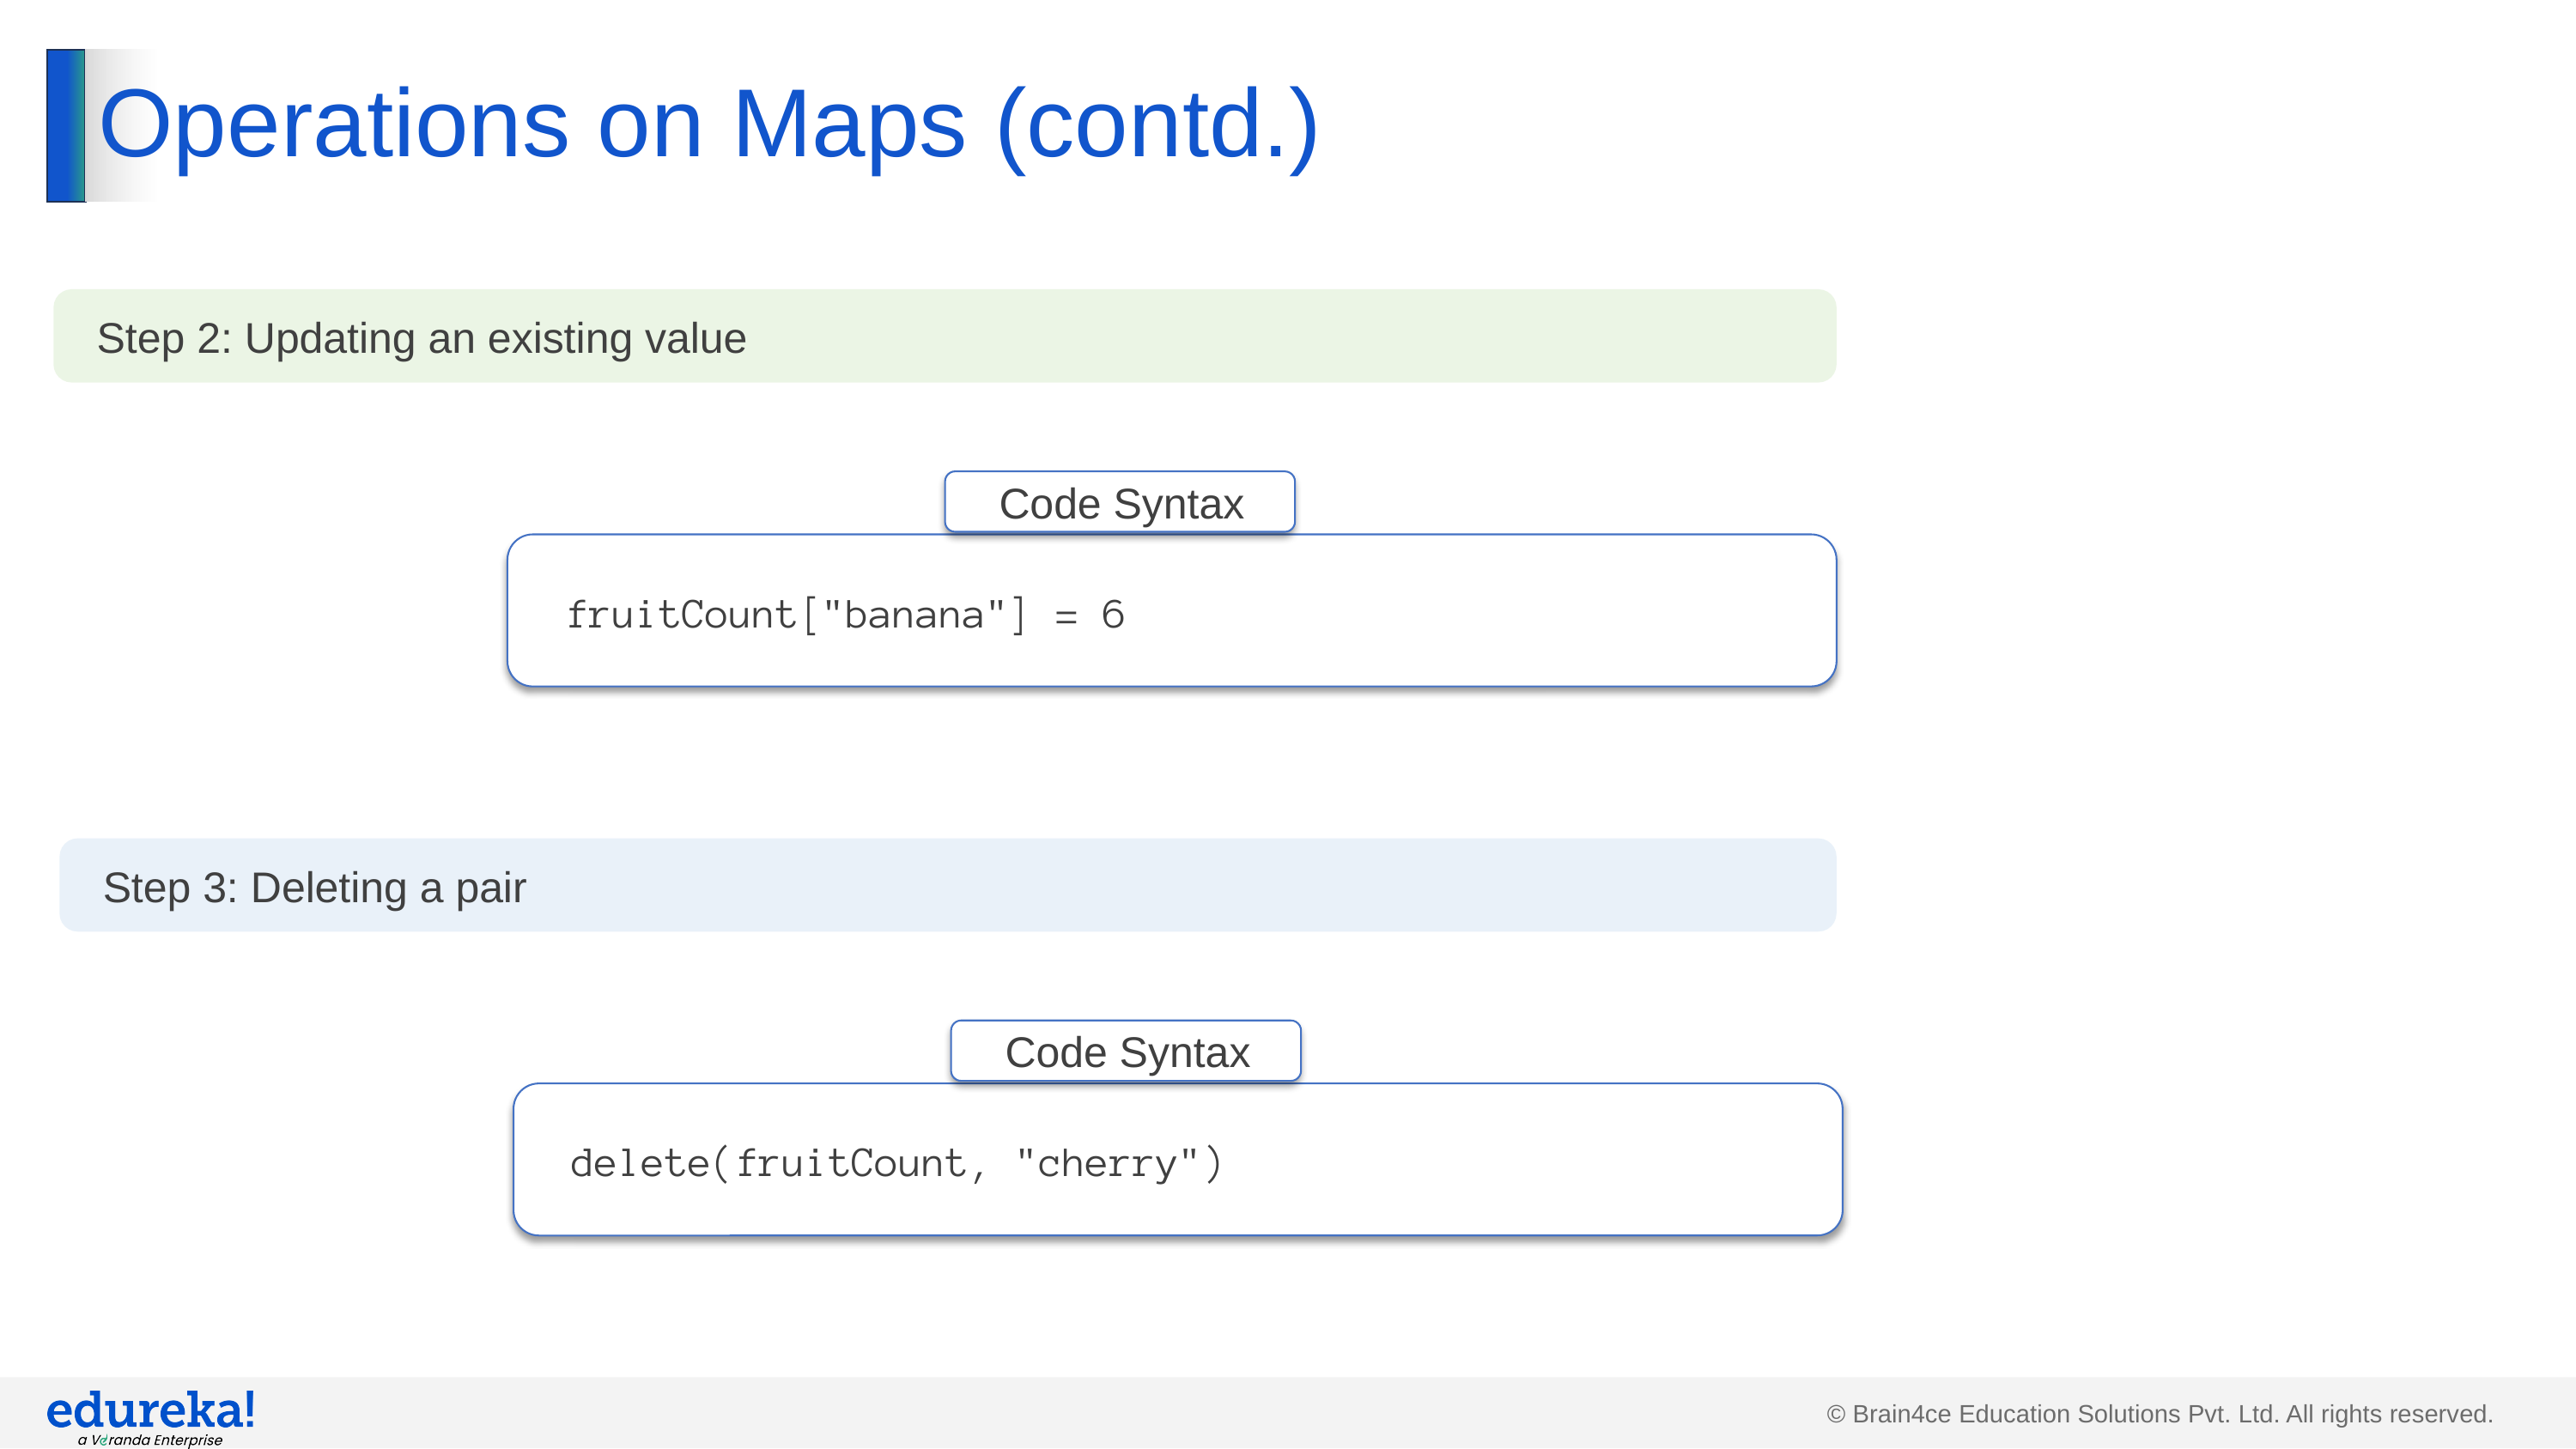

# Operations on Maps (contd.)
Step 2: Updating an existing value
Code Syntax
fruitCount["banana"] = 6
Step 3: Deleting a pair
Code Syntax
delete(fruitCount, "cherry")